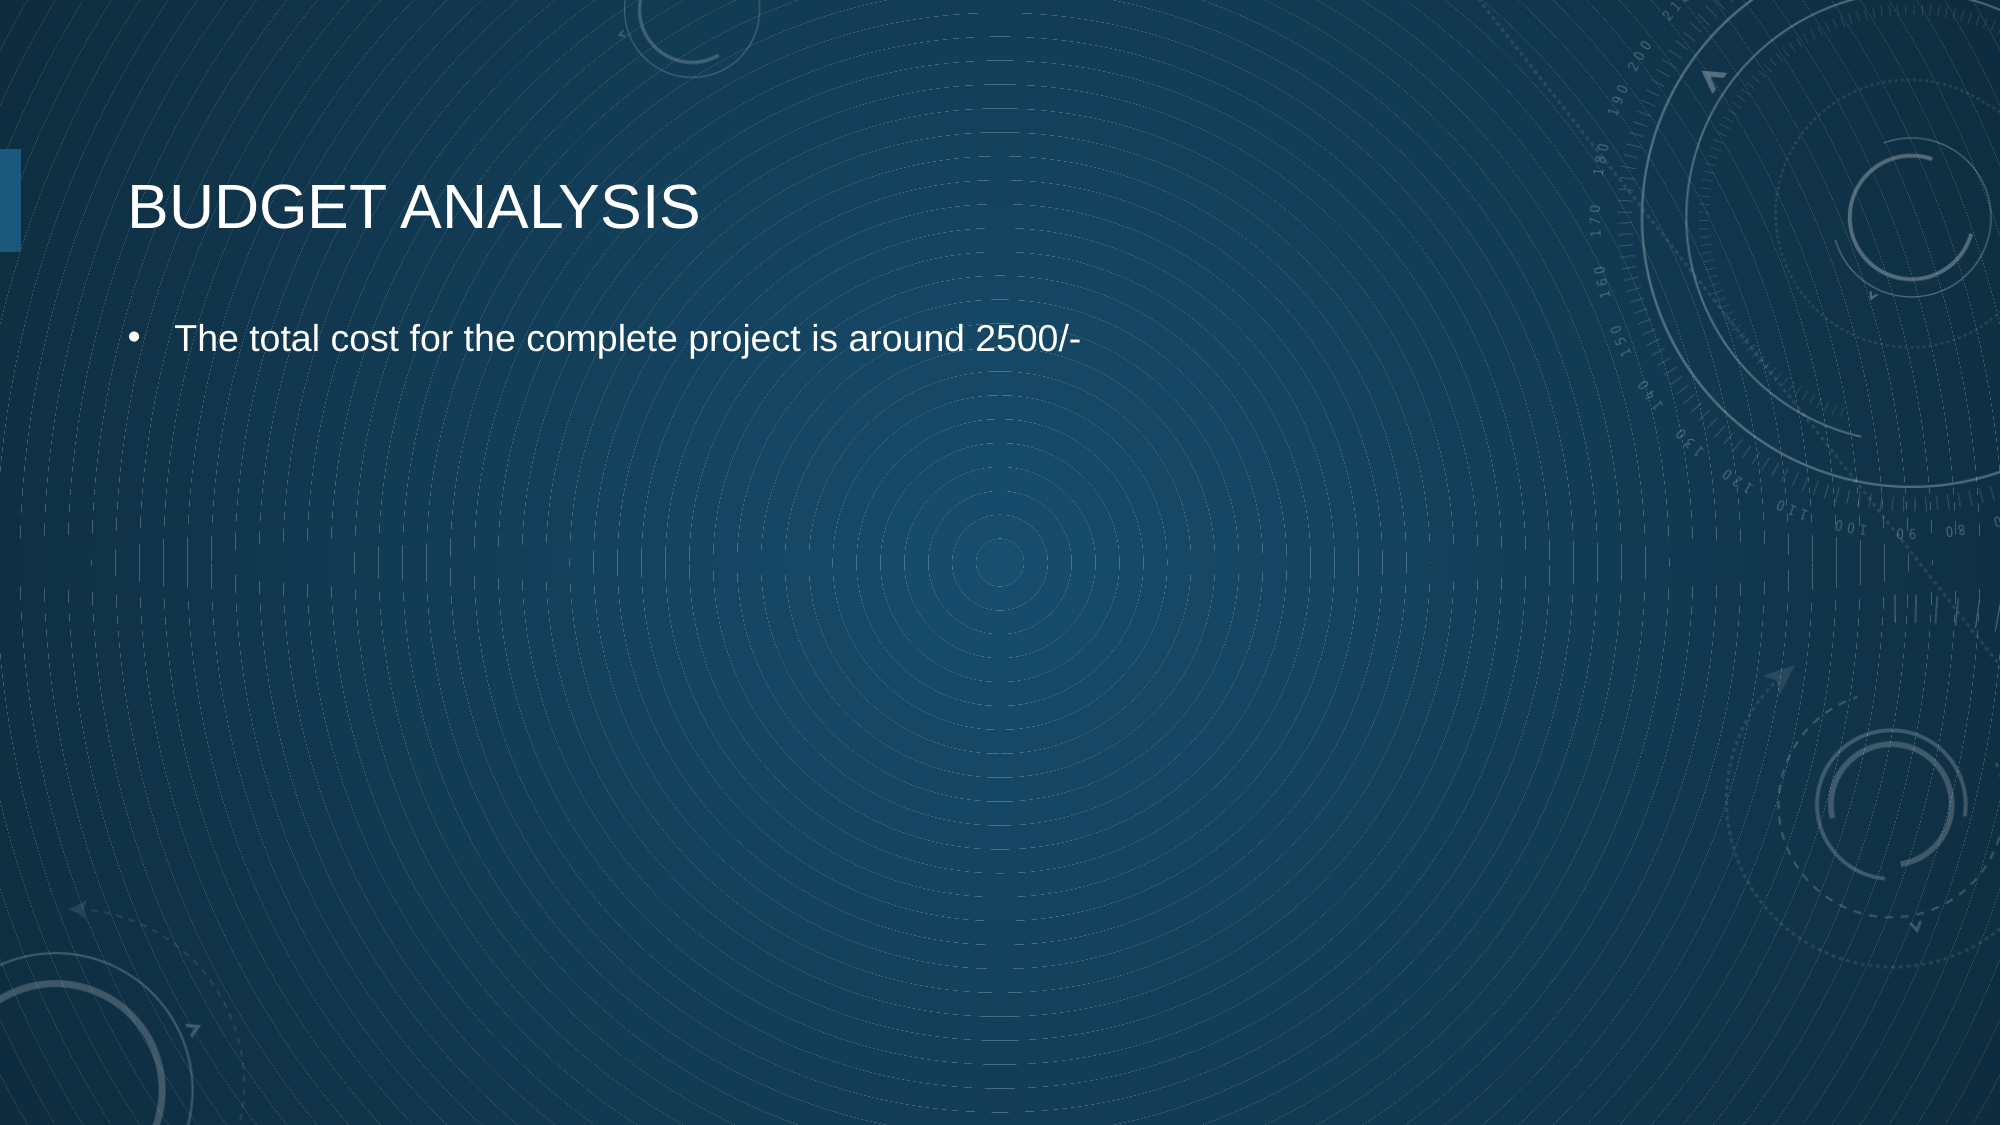

# Budget analysis
The total cost for the complete project is around 2500/-